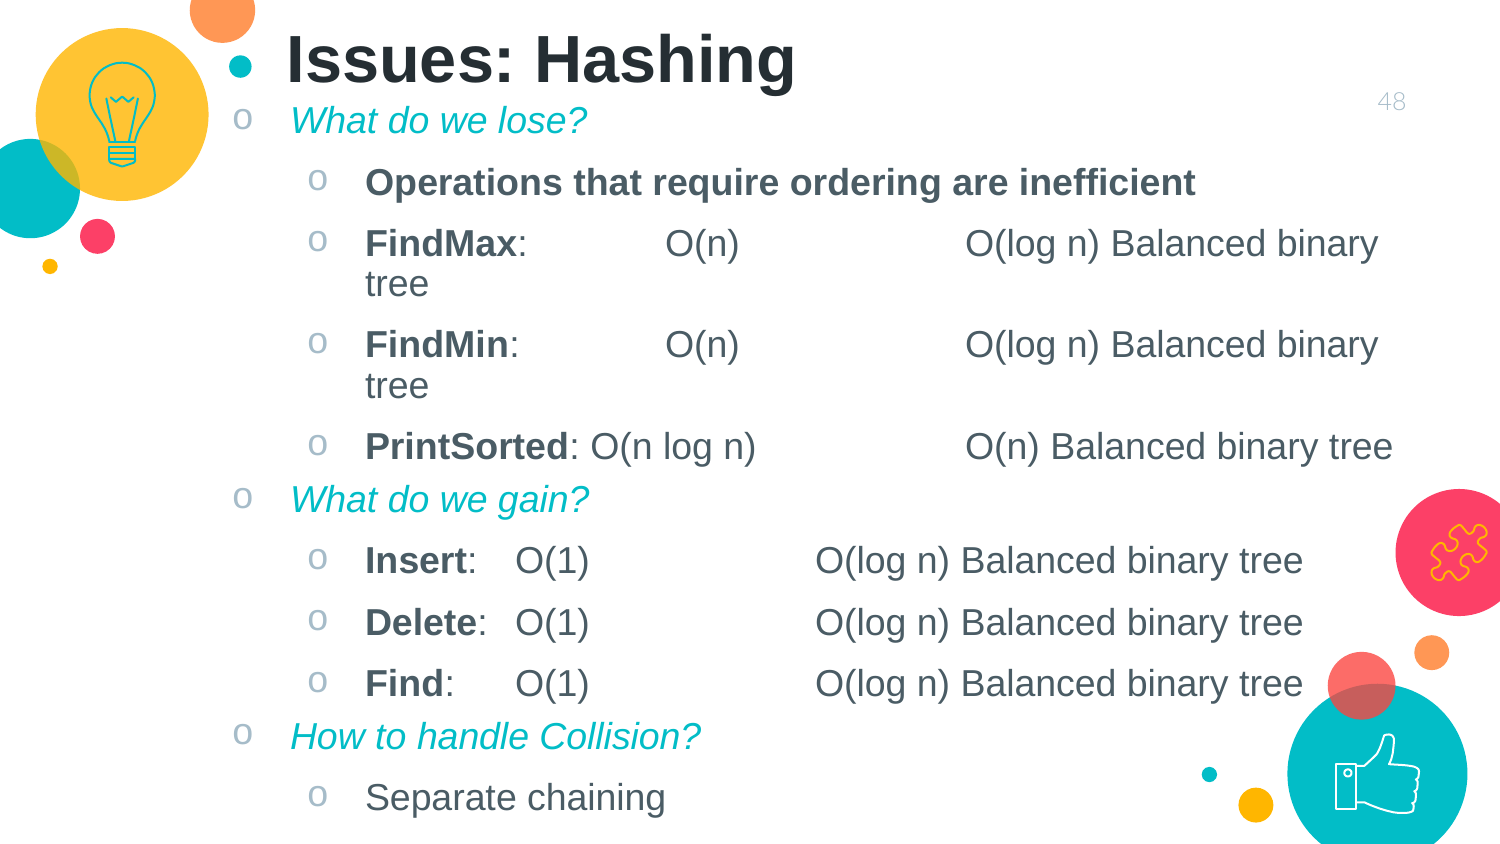

Issues: Hashing
48
What do we lose?
Operations that require ordering are inefficient
FindMax: 	O(n)		O(log n) Balanced binary tree
FindMin: 	O(n)		O(log n) Balanced binary tree
PrintSorted: O(n log n)     		O(n) Balanced binary tree
What do we gain?
Insert: 	O(1)		O(log n) Balanced binary tree
Delete: 	O(1)		O(log n) Balanced binary tree
Find: 	O(1)		O(log n) Balanced binary tree
How to handle Collision?
Separate chaining
Open addressing